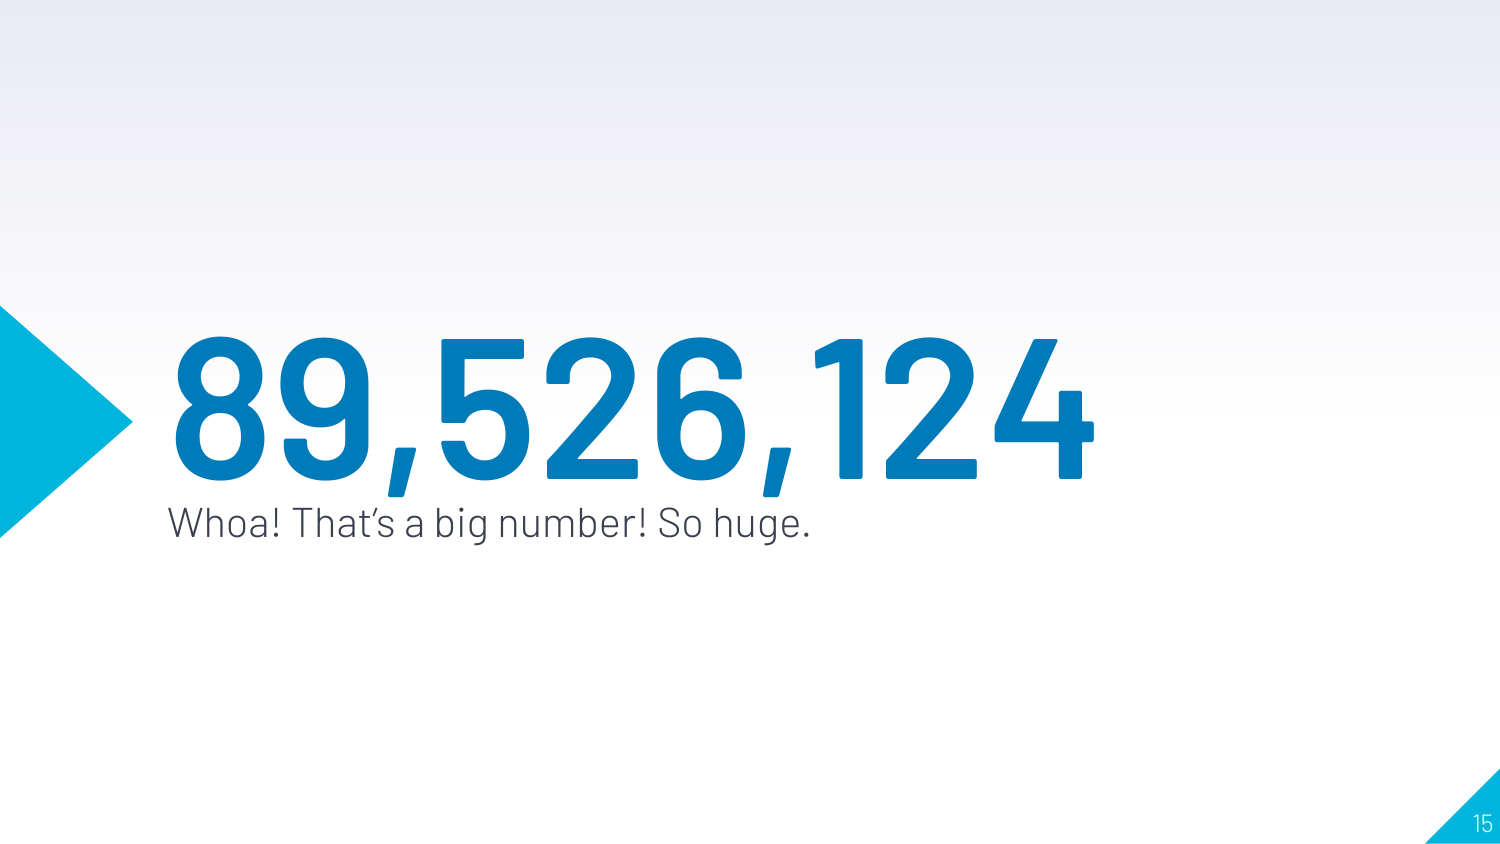

89,526,124

Whoa! That’s a big number! So huge.
15